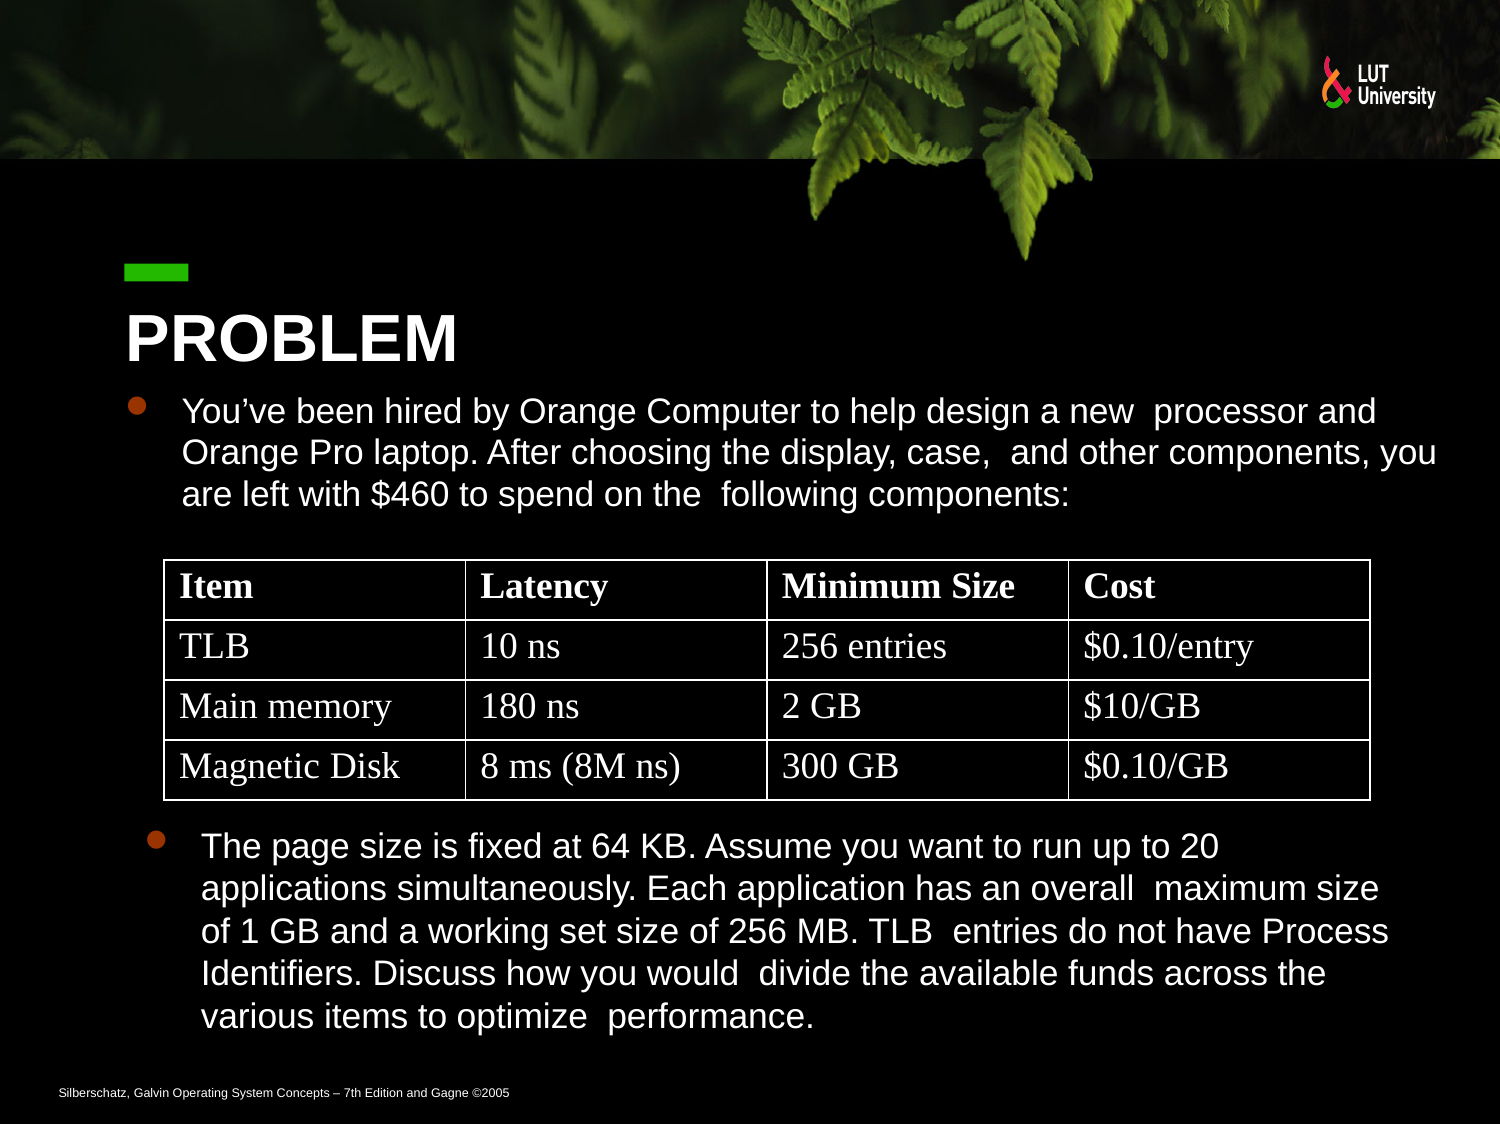

# Problem
You’ve been hired by Orange Computer to help design a new  processor and Orange Pro laptop. After choosing the display, case,  and other components, you are left with $460 to spend on the  following components:
| Item | Latency | Minimum Size | Cost |
| --- | --- | --- | --- |
| TLB | 10 ns | 256 entries | $0.10/entry |
| Main memory | 180 ns | 2 GB | $10/GB |
| Magnetic Disk | 8 ms (8M ns) | 300 GB | $0.10/GB |
The page size is fixed at 64 KB. Assume you want to run up to 20  applications simultaneously. Each application has an overall  maximum size of 1 GB and a working set size of 256 MB. TLB  entries do not have Process Identifiers. Discuss how you would  divide the available funds across the various items to optimize  performance.
Silberschatz, Galvin Operating System Concepts – 7th Edition and Gagne ©2005